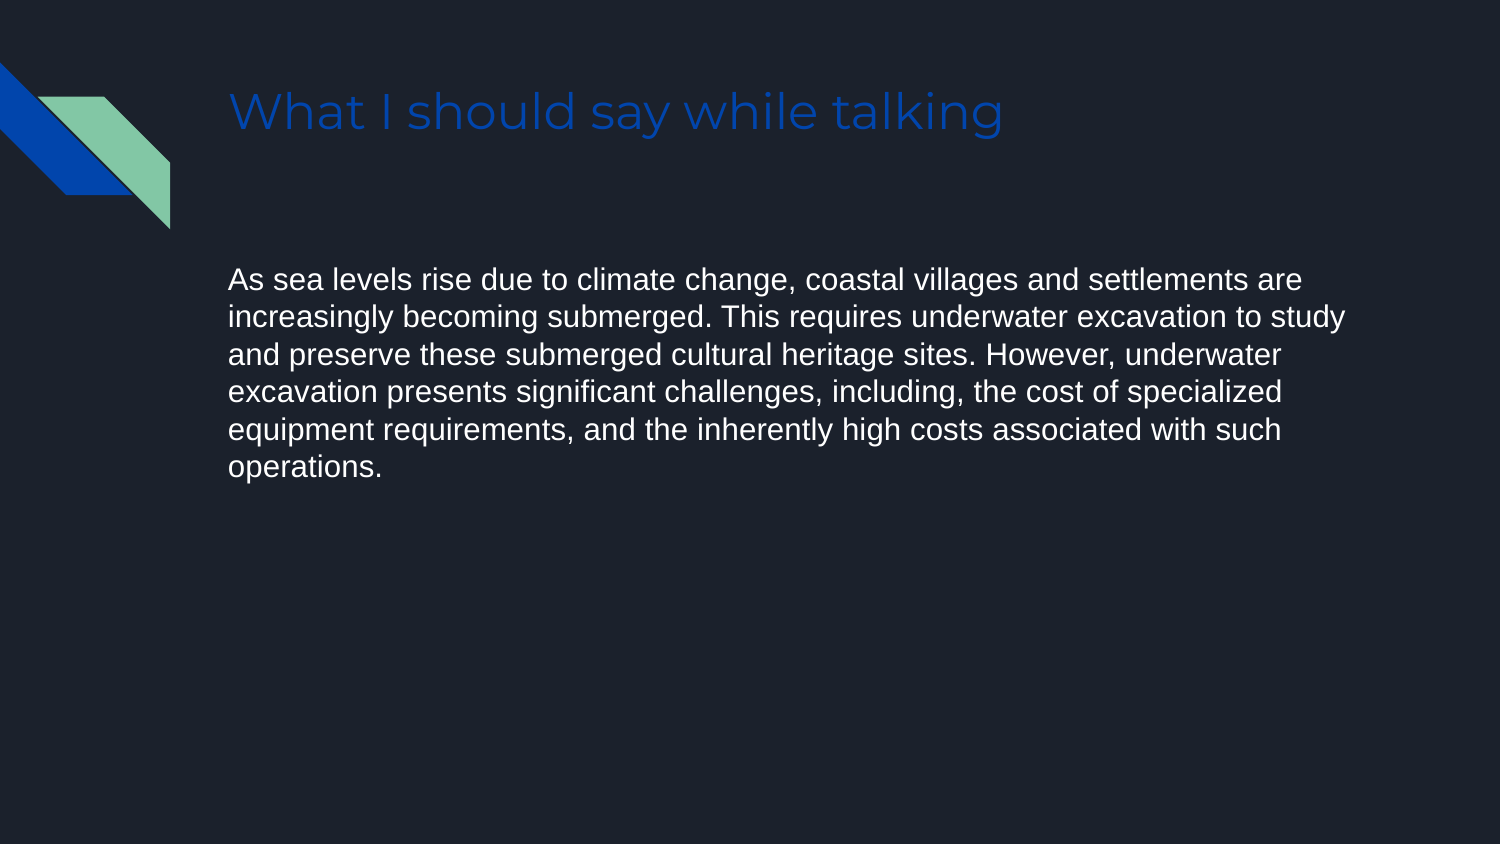

# What I should say while talking
As sea levels rise due to climate change, coastal villages and settlements are increasingly becoming submerged. This requires underwater excavation to study and preserve these submerged cultural heritage sites. However, underwater excavation presents significant challenges, including, the cost of specialized equipment requirements, and the inherently high costs associated with such operations.